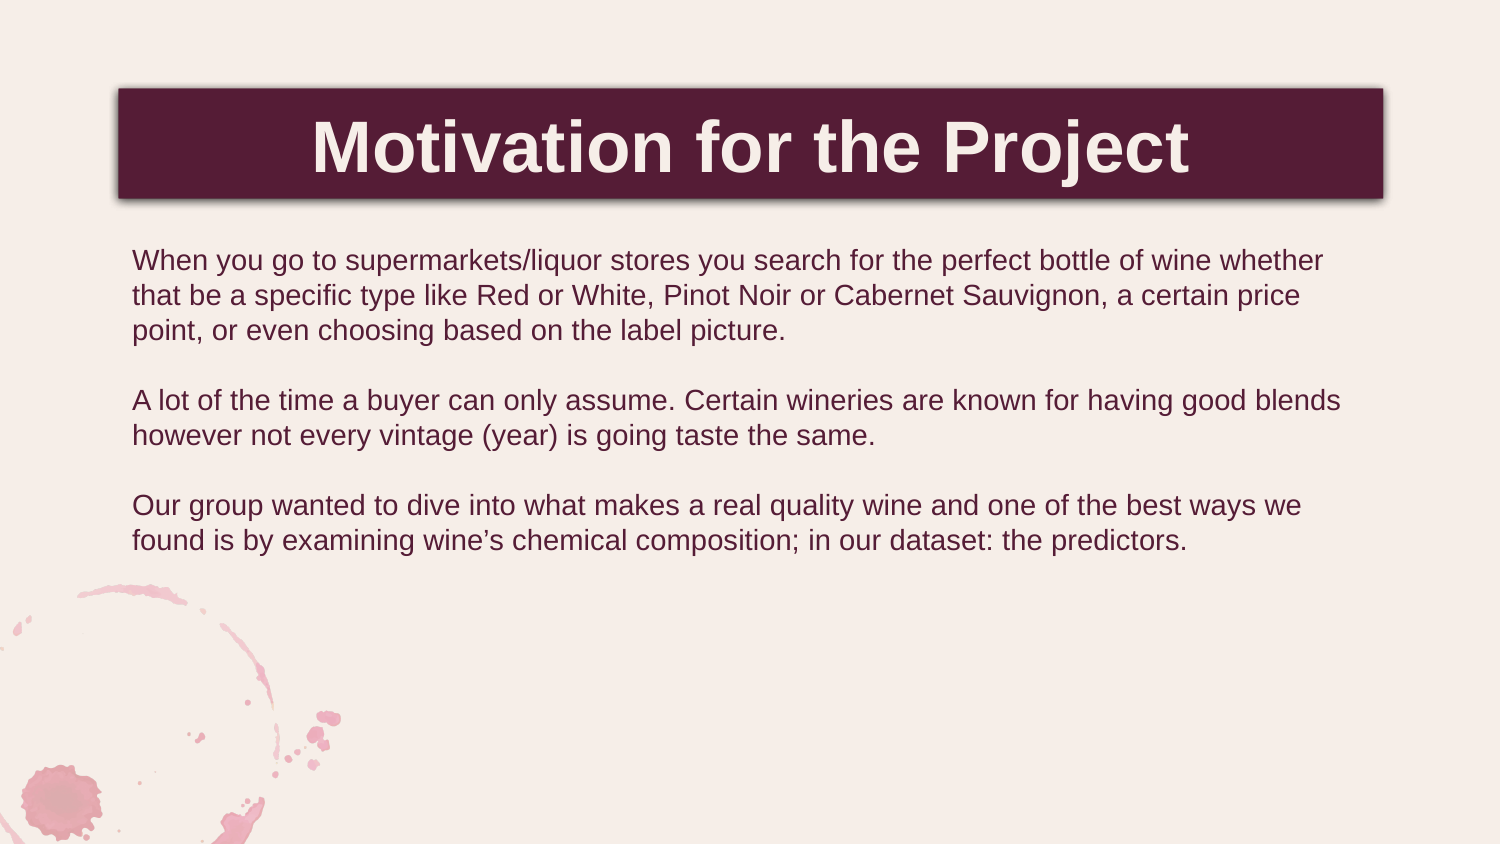

Motivation for the Project
# Motivation for the Project
When you go to supermarkets/liquor stores you search for the perfect bottle of wine whether that be a specific type like Red or White, Pinot Noir or Cabernet Sauvignon, a certain price point, or even choosing based on the label picture.

A lot of the time a buyer can only assume. Certain wineries are known for having good blends however not every vintage (year) is going taste the same.

Our group wanted to dive into what makes a real quality wine and one of the best ways we found is by examining wine’s chemical composition; in our dataset: the predictors.